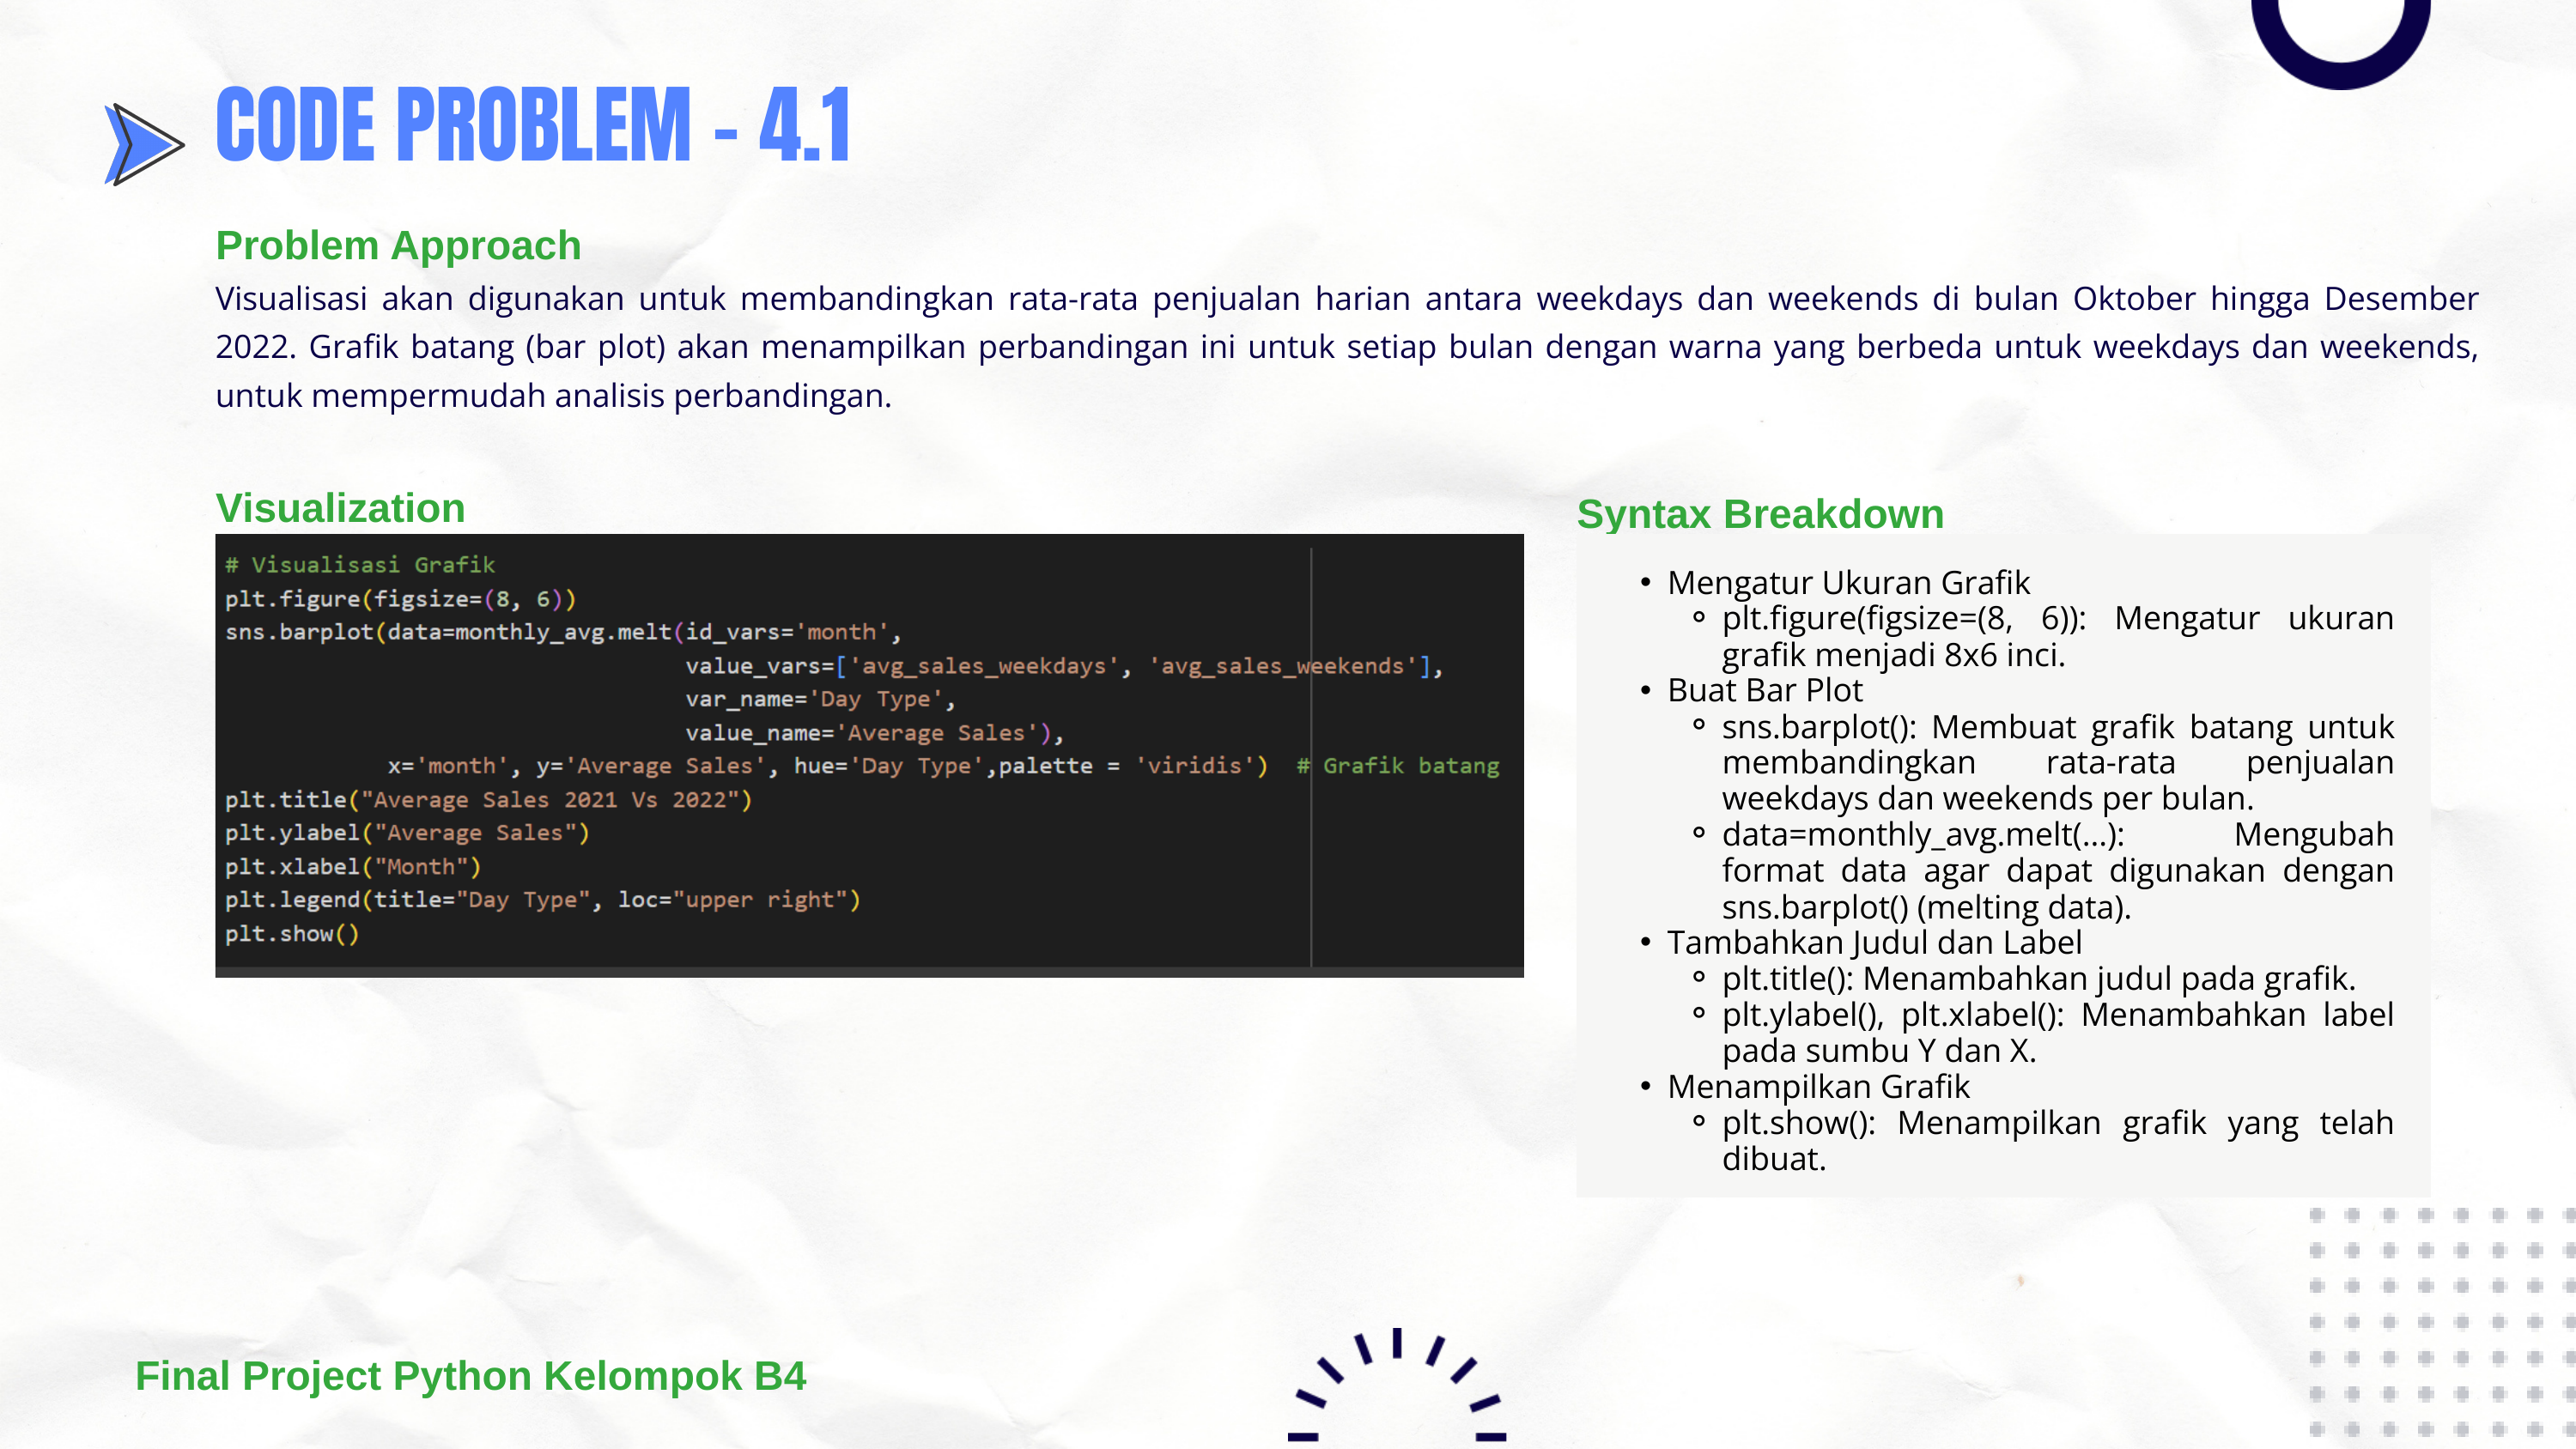

CODE PROBLEM - 4.1

Problem Approach
Visualisasi akan digunakan untuk membandingkan rata-rata penjualan harian antara weekdays dan weekends di bulan Oktober hingga Desember 2022. Grafik batang (bar plot) akan menampilkan perbandingan ini untuk setiap bulan dengan warna yang berbeda untuk weekdays dan weekends, untuk mempermudah analisis perbandingan.
Visualization
Syntax Breakdown

Mengatur Ukuran Grafik
plt.figure(figsize=(8, 6)): Mengatur ukuran grafik menjadi 8x6 inci.
Buat Bar Plot
sns.barplot(): Membuat grafik batang untuk membandingkan rata-rata penjualan weekdays dan weekends per bulan.
data=monthly_avg.melt(...): Mengubah format data agar dapat digunakan dengan sns.barplot() (melting data).
Tambahkan Judul dan Label
plt.title(): Menambahkan judul pada grafik.
plt.ylabel(), plt.xlabel(): Menambahkan label pada sumbu Y dan X.
Menampilkan Grafik
plt.show(): Menampilkan grafik yang telah dibuat.

Final Project Python Kelompok B4